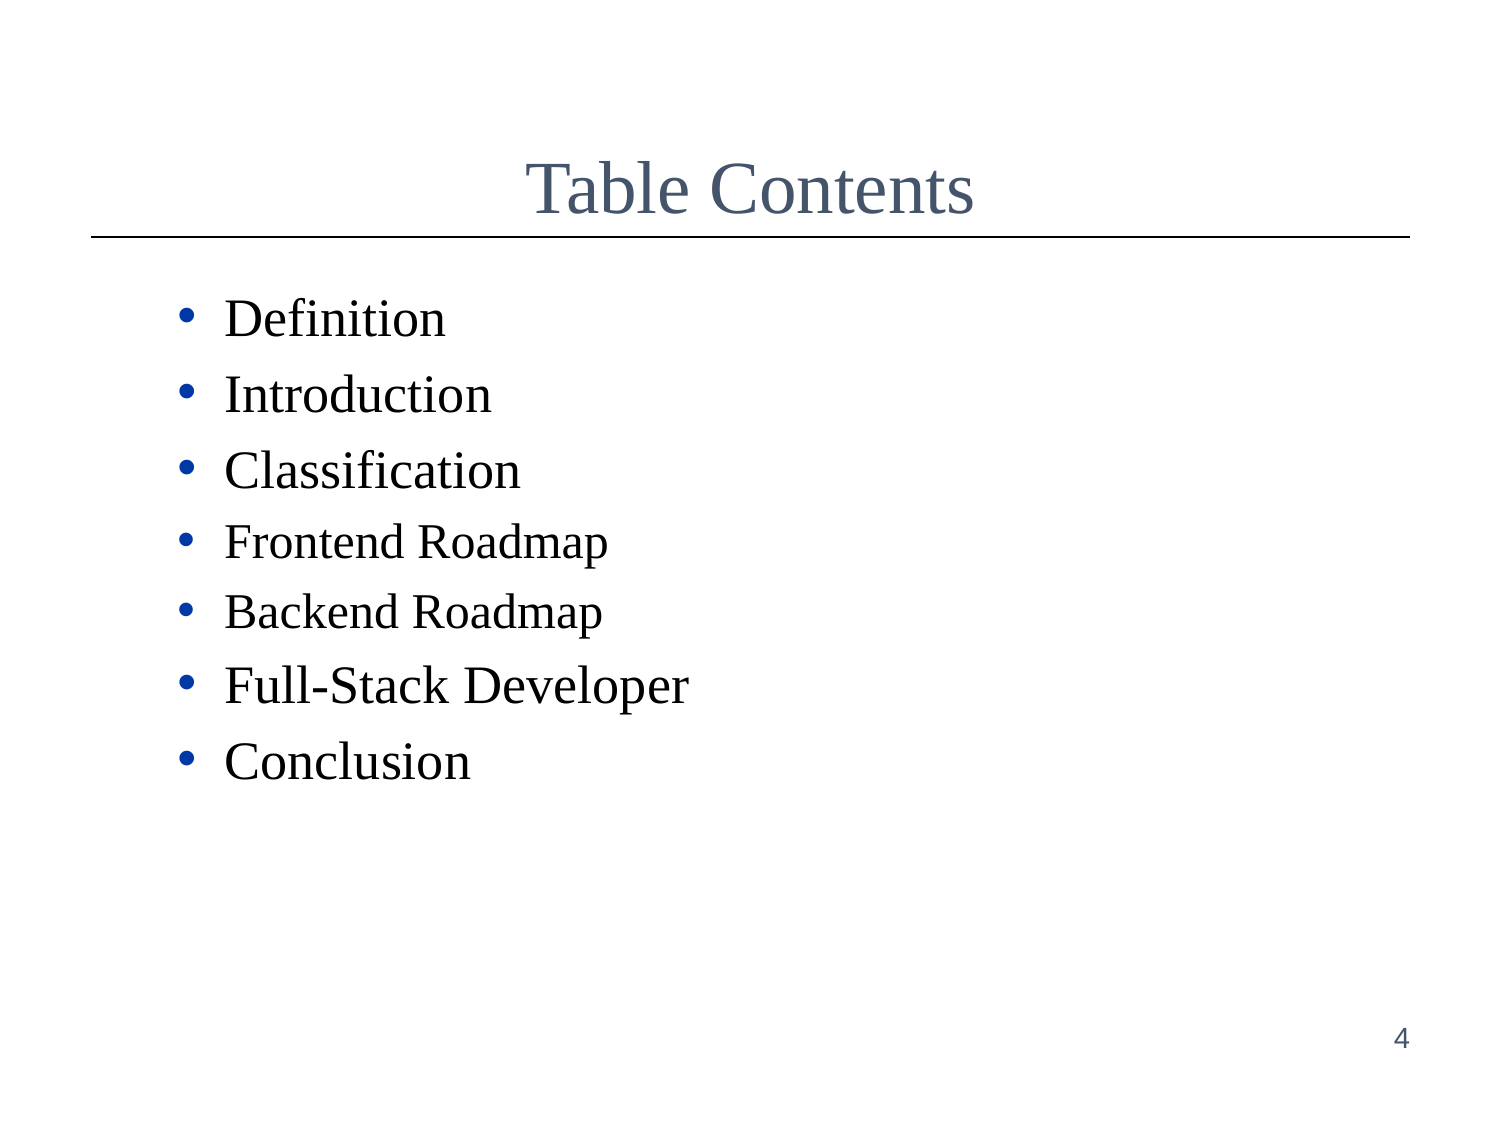

Table Contents
Definition
Introduction
Classification
Frontend Roadmap
Backend Roadmap
Full-Stack Developer
Conclusion
4